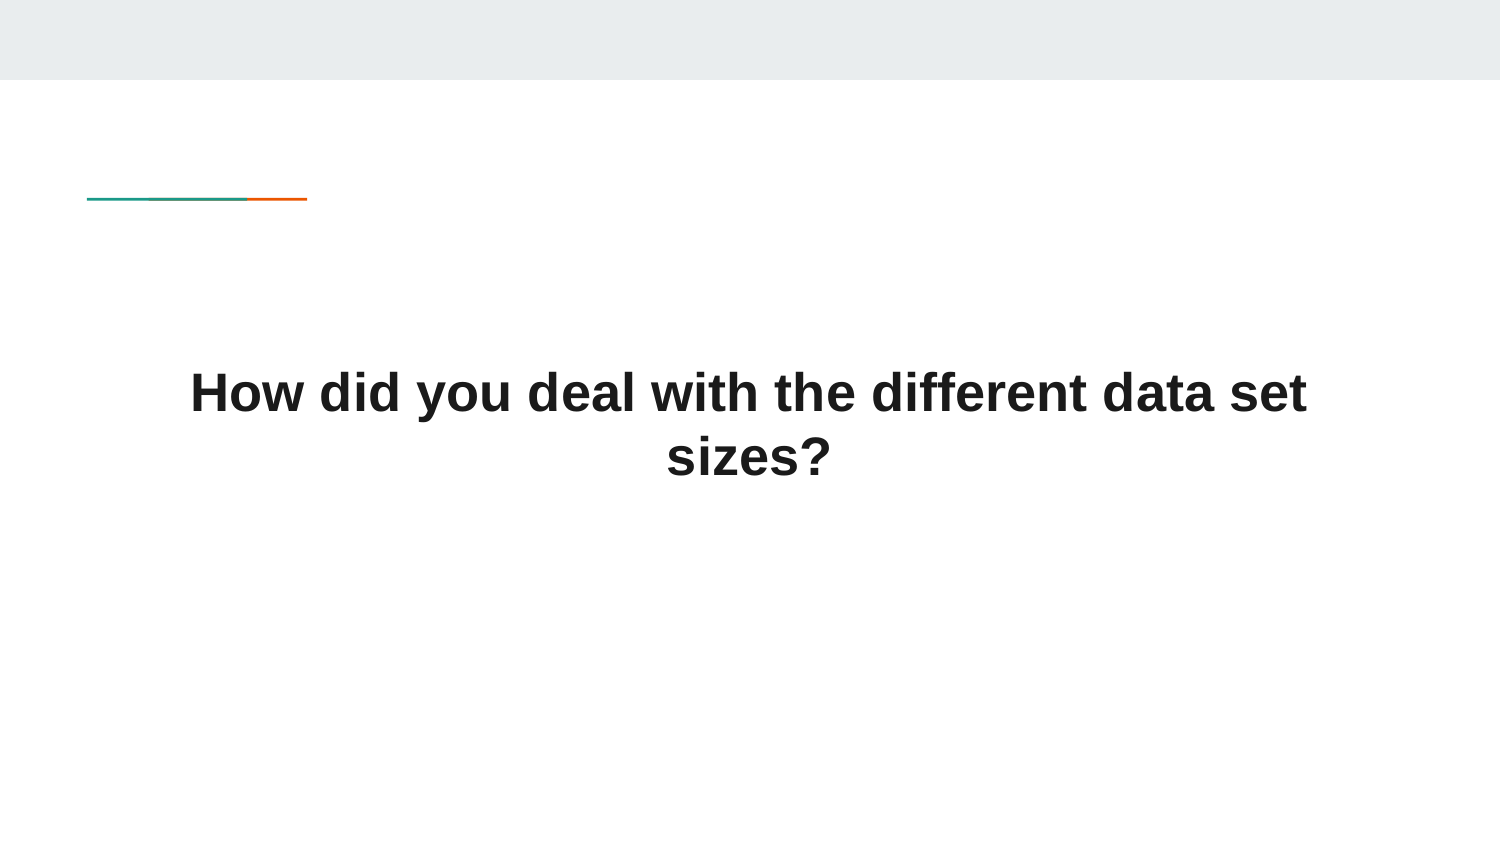

# How did you deal with the different data set sizes?